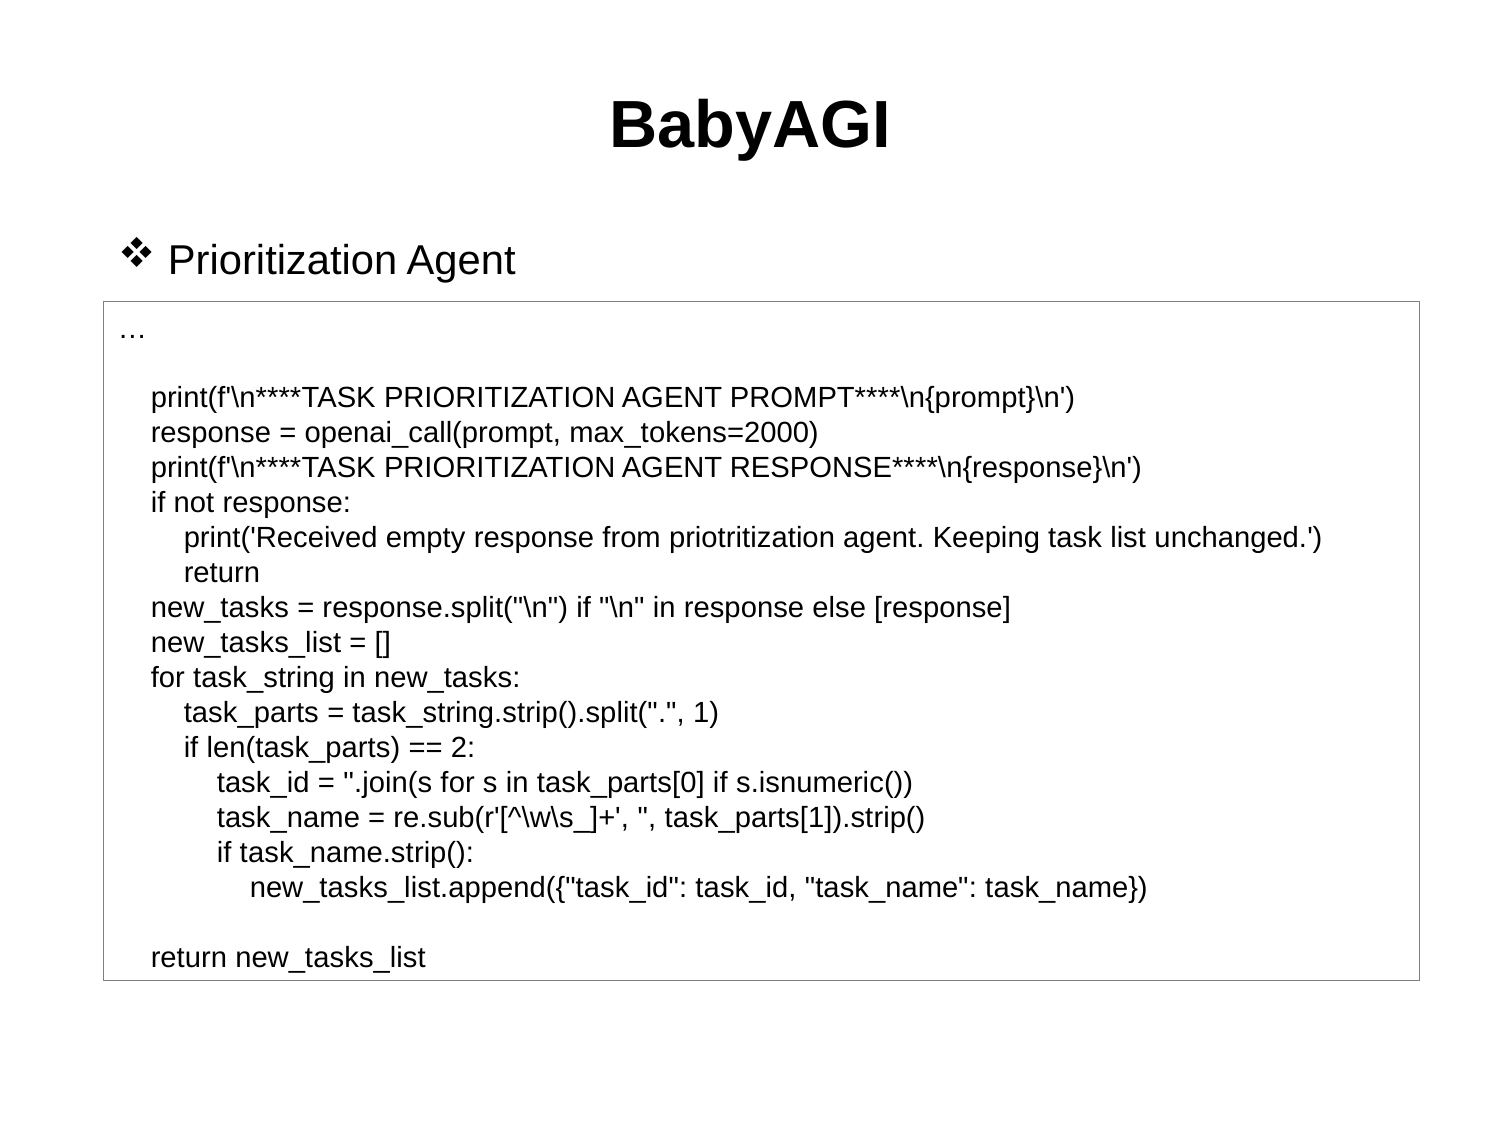

# BabyAGI
 Prioritization Agent
…

    print(f'\n****TASK PRIORITIZATION AGENT PROMPT****\n{prompt}\n')
    response = openai_call(prompt, max_tokens=2000)
    print(f'\n****TASK PRIORITIZATION AGENT RESPONSE****\n{response}\n')
    if not response:
        print('Received empty response from priotritization agent. Keeping task list unchanged.')
        return
    new_tasks = response.split("\n") if "\n" in response else [response]
    new_tasks_list = []
    for task_string in new_tasks:
        task_parts = task_string.strip().split(".", 1)
        if len(task_parts) == 2:
            task_id = ''.join(s for s in task_parts[0] if s.isnumeric())
            task_name = re.sub(r'[^\w\s_]+', '', task_parts[1]).strip()
            if task_name.strip():
                new_tasks_list.append({"task_id": task_id, "task_name": task_name})

    return new_tasks_list